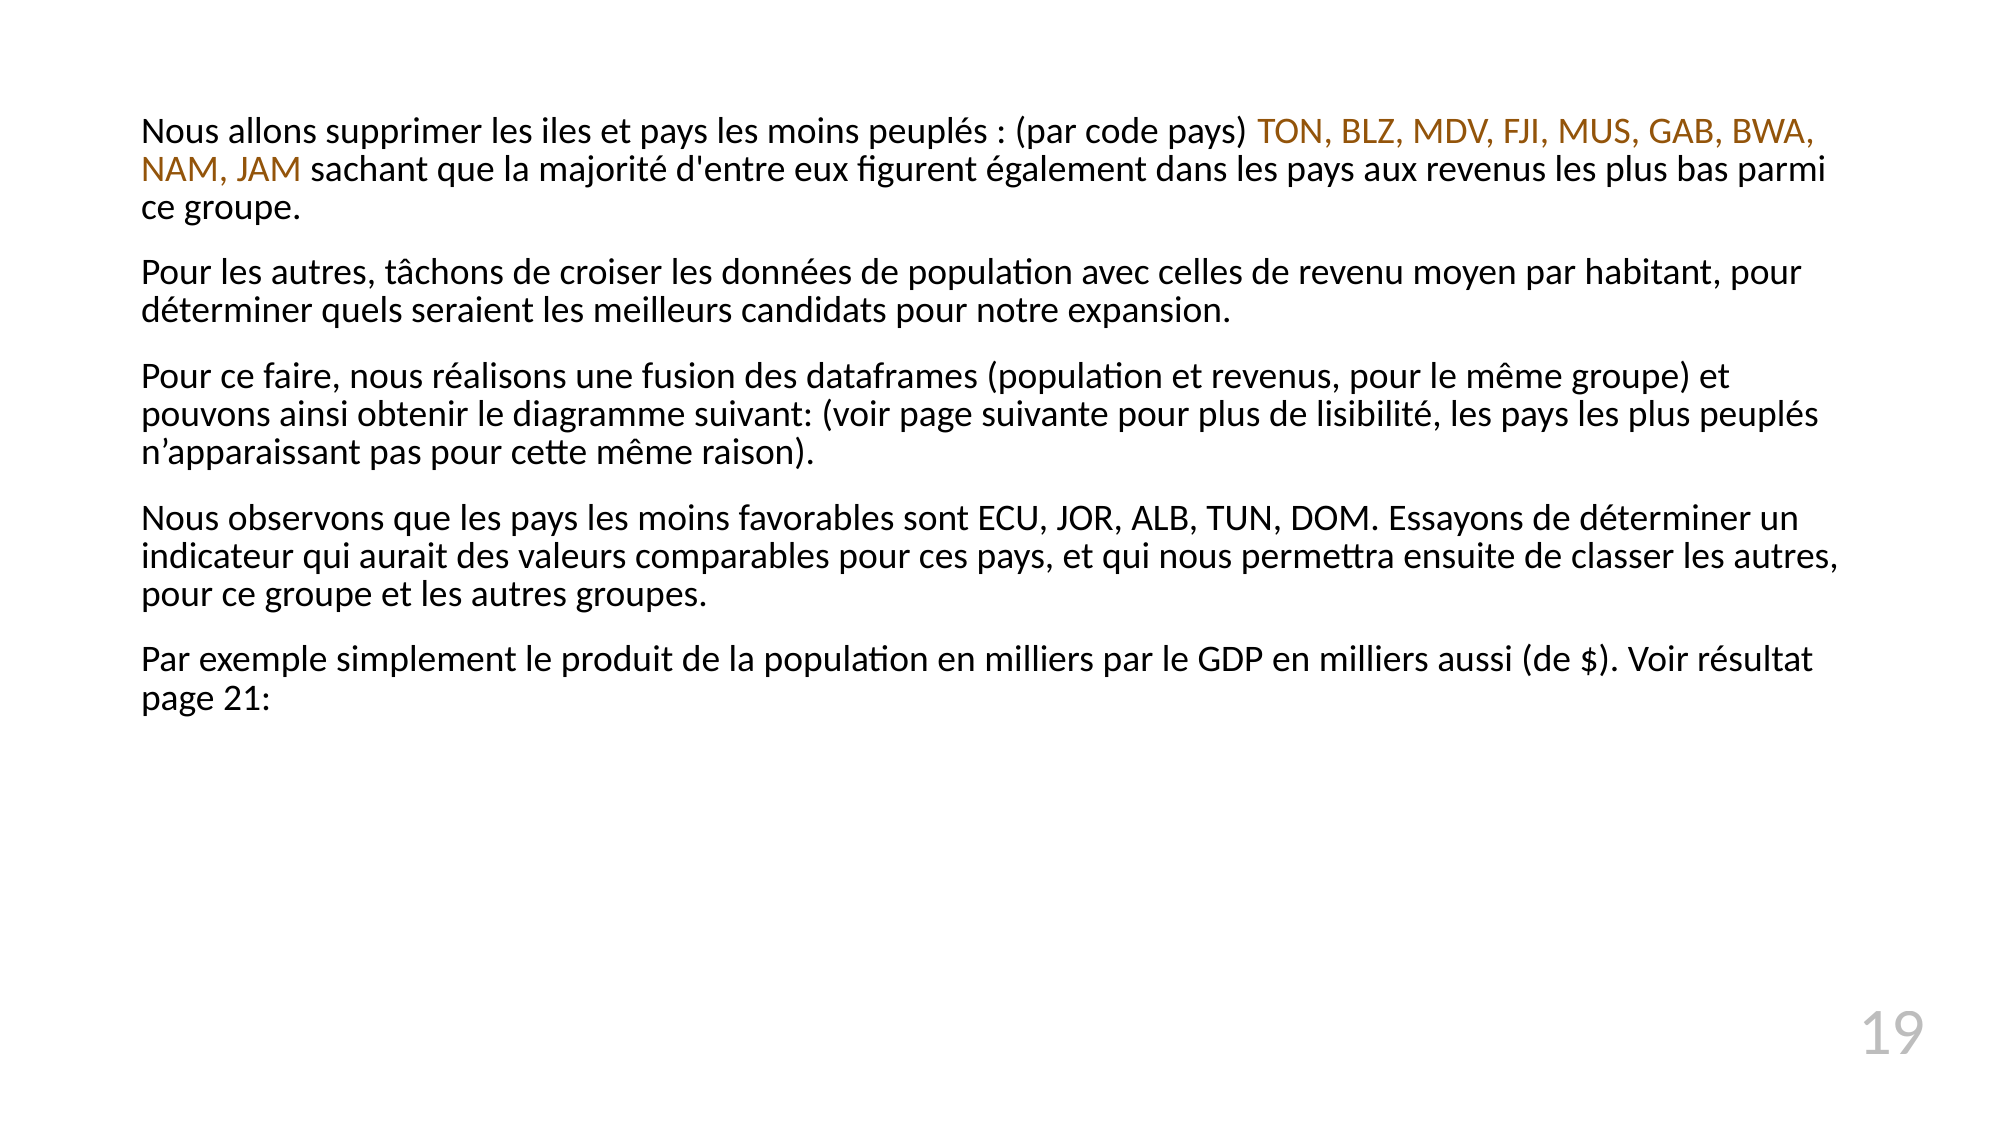

Nous allons supprimer les iles et pays les moins peuplés : (par code pays) TON, BLZ, MDV, FJI, MUS, GAB, BWA, NAM, JAM sachant que la majorité d'entre eux figurent également dans les pays aux revenus les plus bas parmi ce groupe.
Pour les autres, tâchons de croiser les données de population avec celles de revenu moyen par habitant, pour déterminer quels seraient les meilleurs candidats pour notre expansion.
Pour ce faire, nous réalisons une fusion des dataframes (population et revenus, pour le même groupe) et pouvons ainsi obtenir le diagramme suivant: (voir page suivante pour plus de lisibilité, les pays les plus peuplés n’apparaissant pas pour cette même raison).
Nous observons que les pays les moins favorables sont ECU, JOR, ALB, TUN, DOM. Essayons de déterminer un indicateur qui aurait des valeurs comparables pour ces pays, et qui nous permettra ensuite de classer les autres, pour ce groupe et les autres groupes.
Par exemple simplement le produit de la population en milliers par le GDP en milliers aussi (de $). Voir résultat page 21:

19